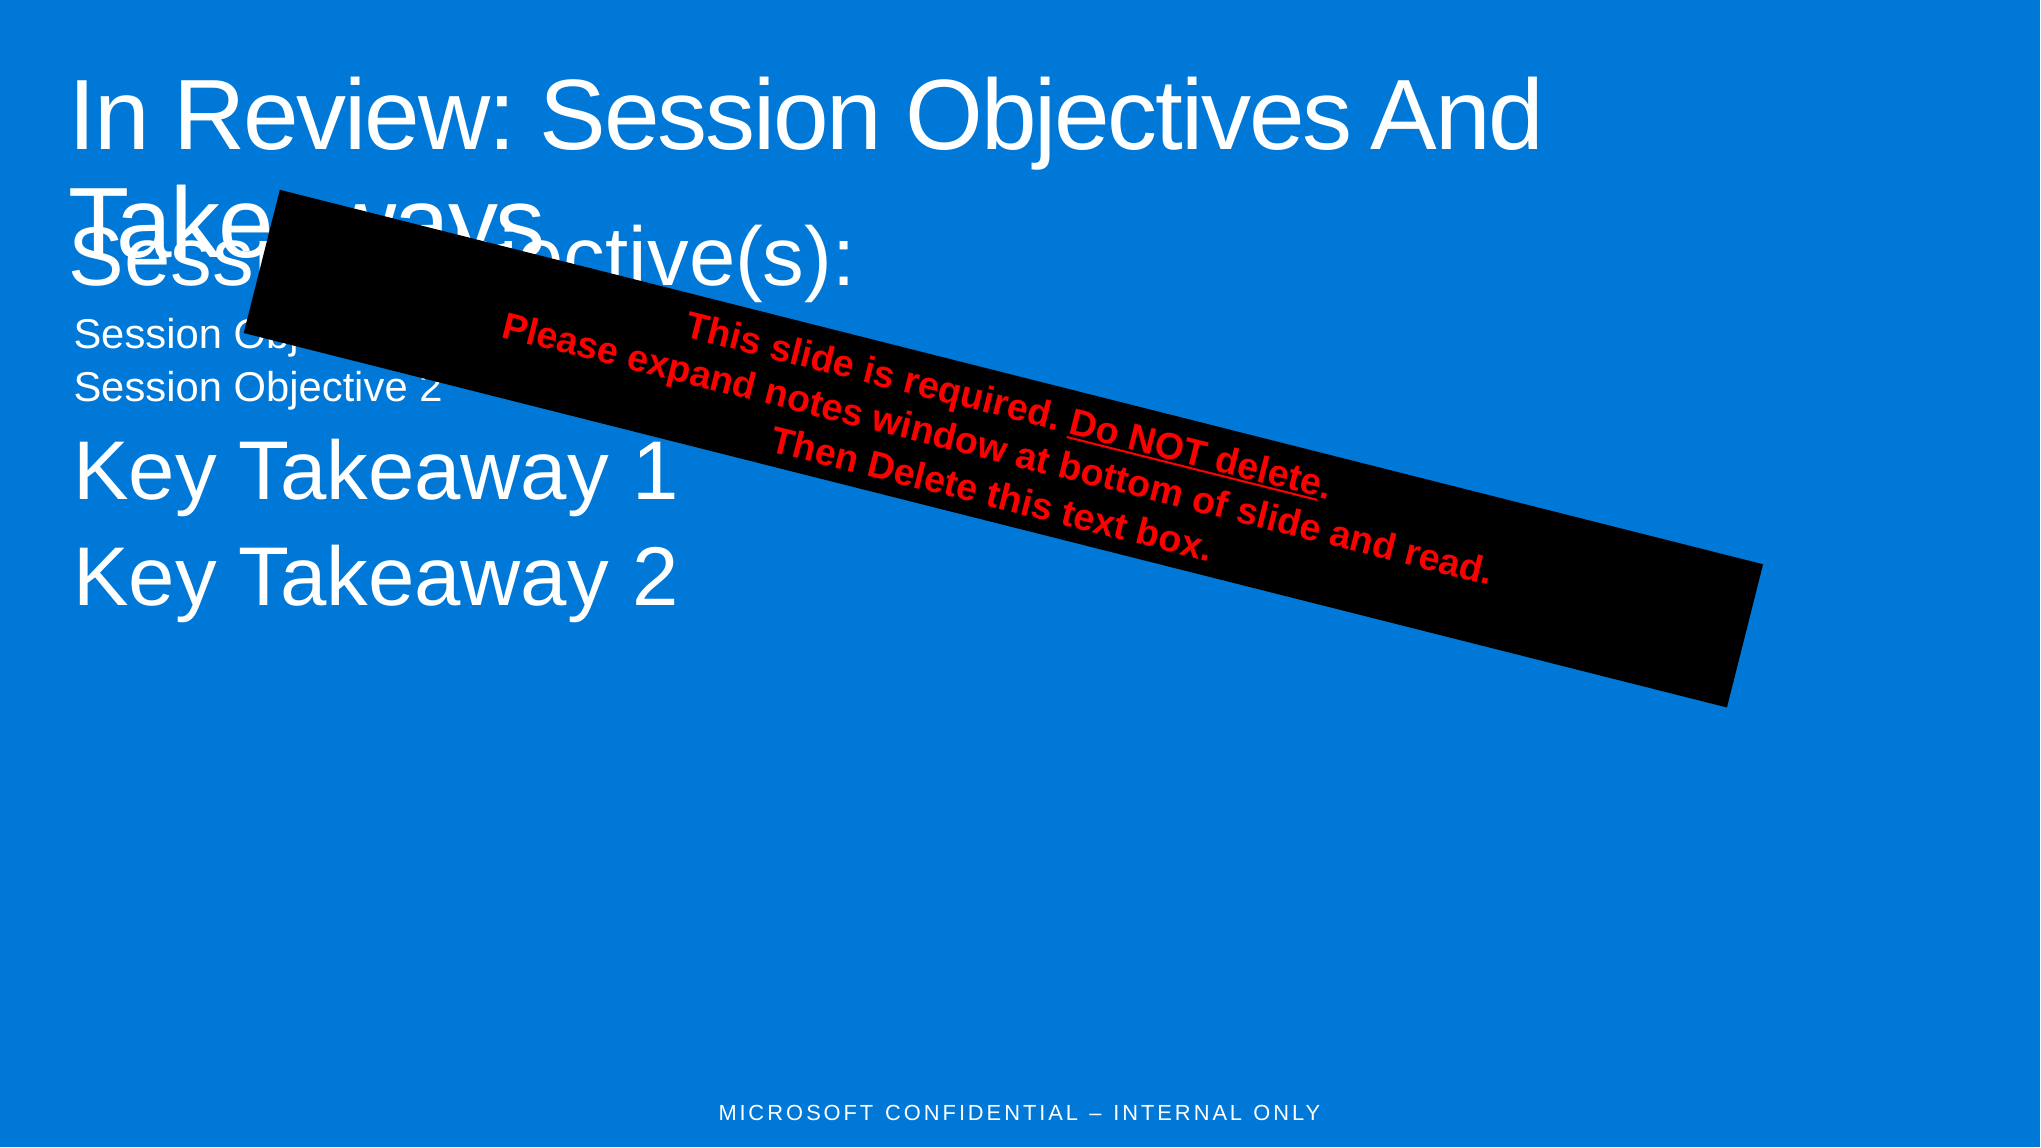

In Review: Session Objectives And Takeaways
Session Objective(s):
Session Objective 1
Session Objective 2
Key Takeaway 1
Key Takeaway 2

This slide is required. Do NOT delete.
Please expand notes window at bottom of slide and read.
Then Delete this text box.